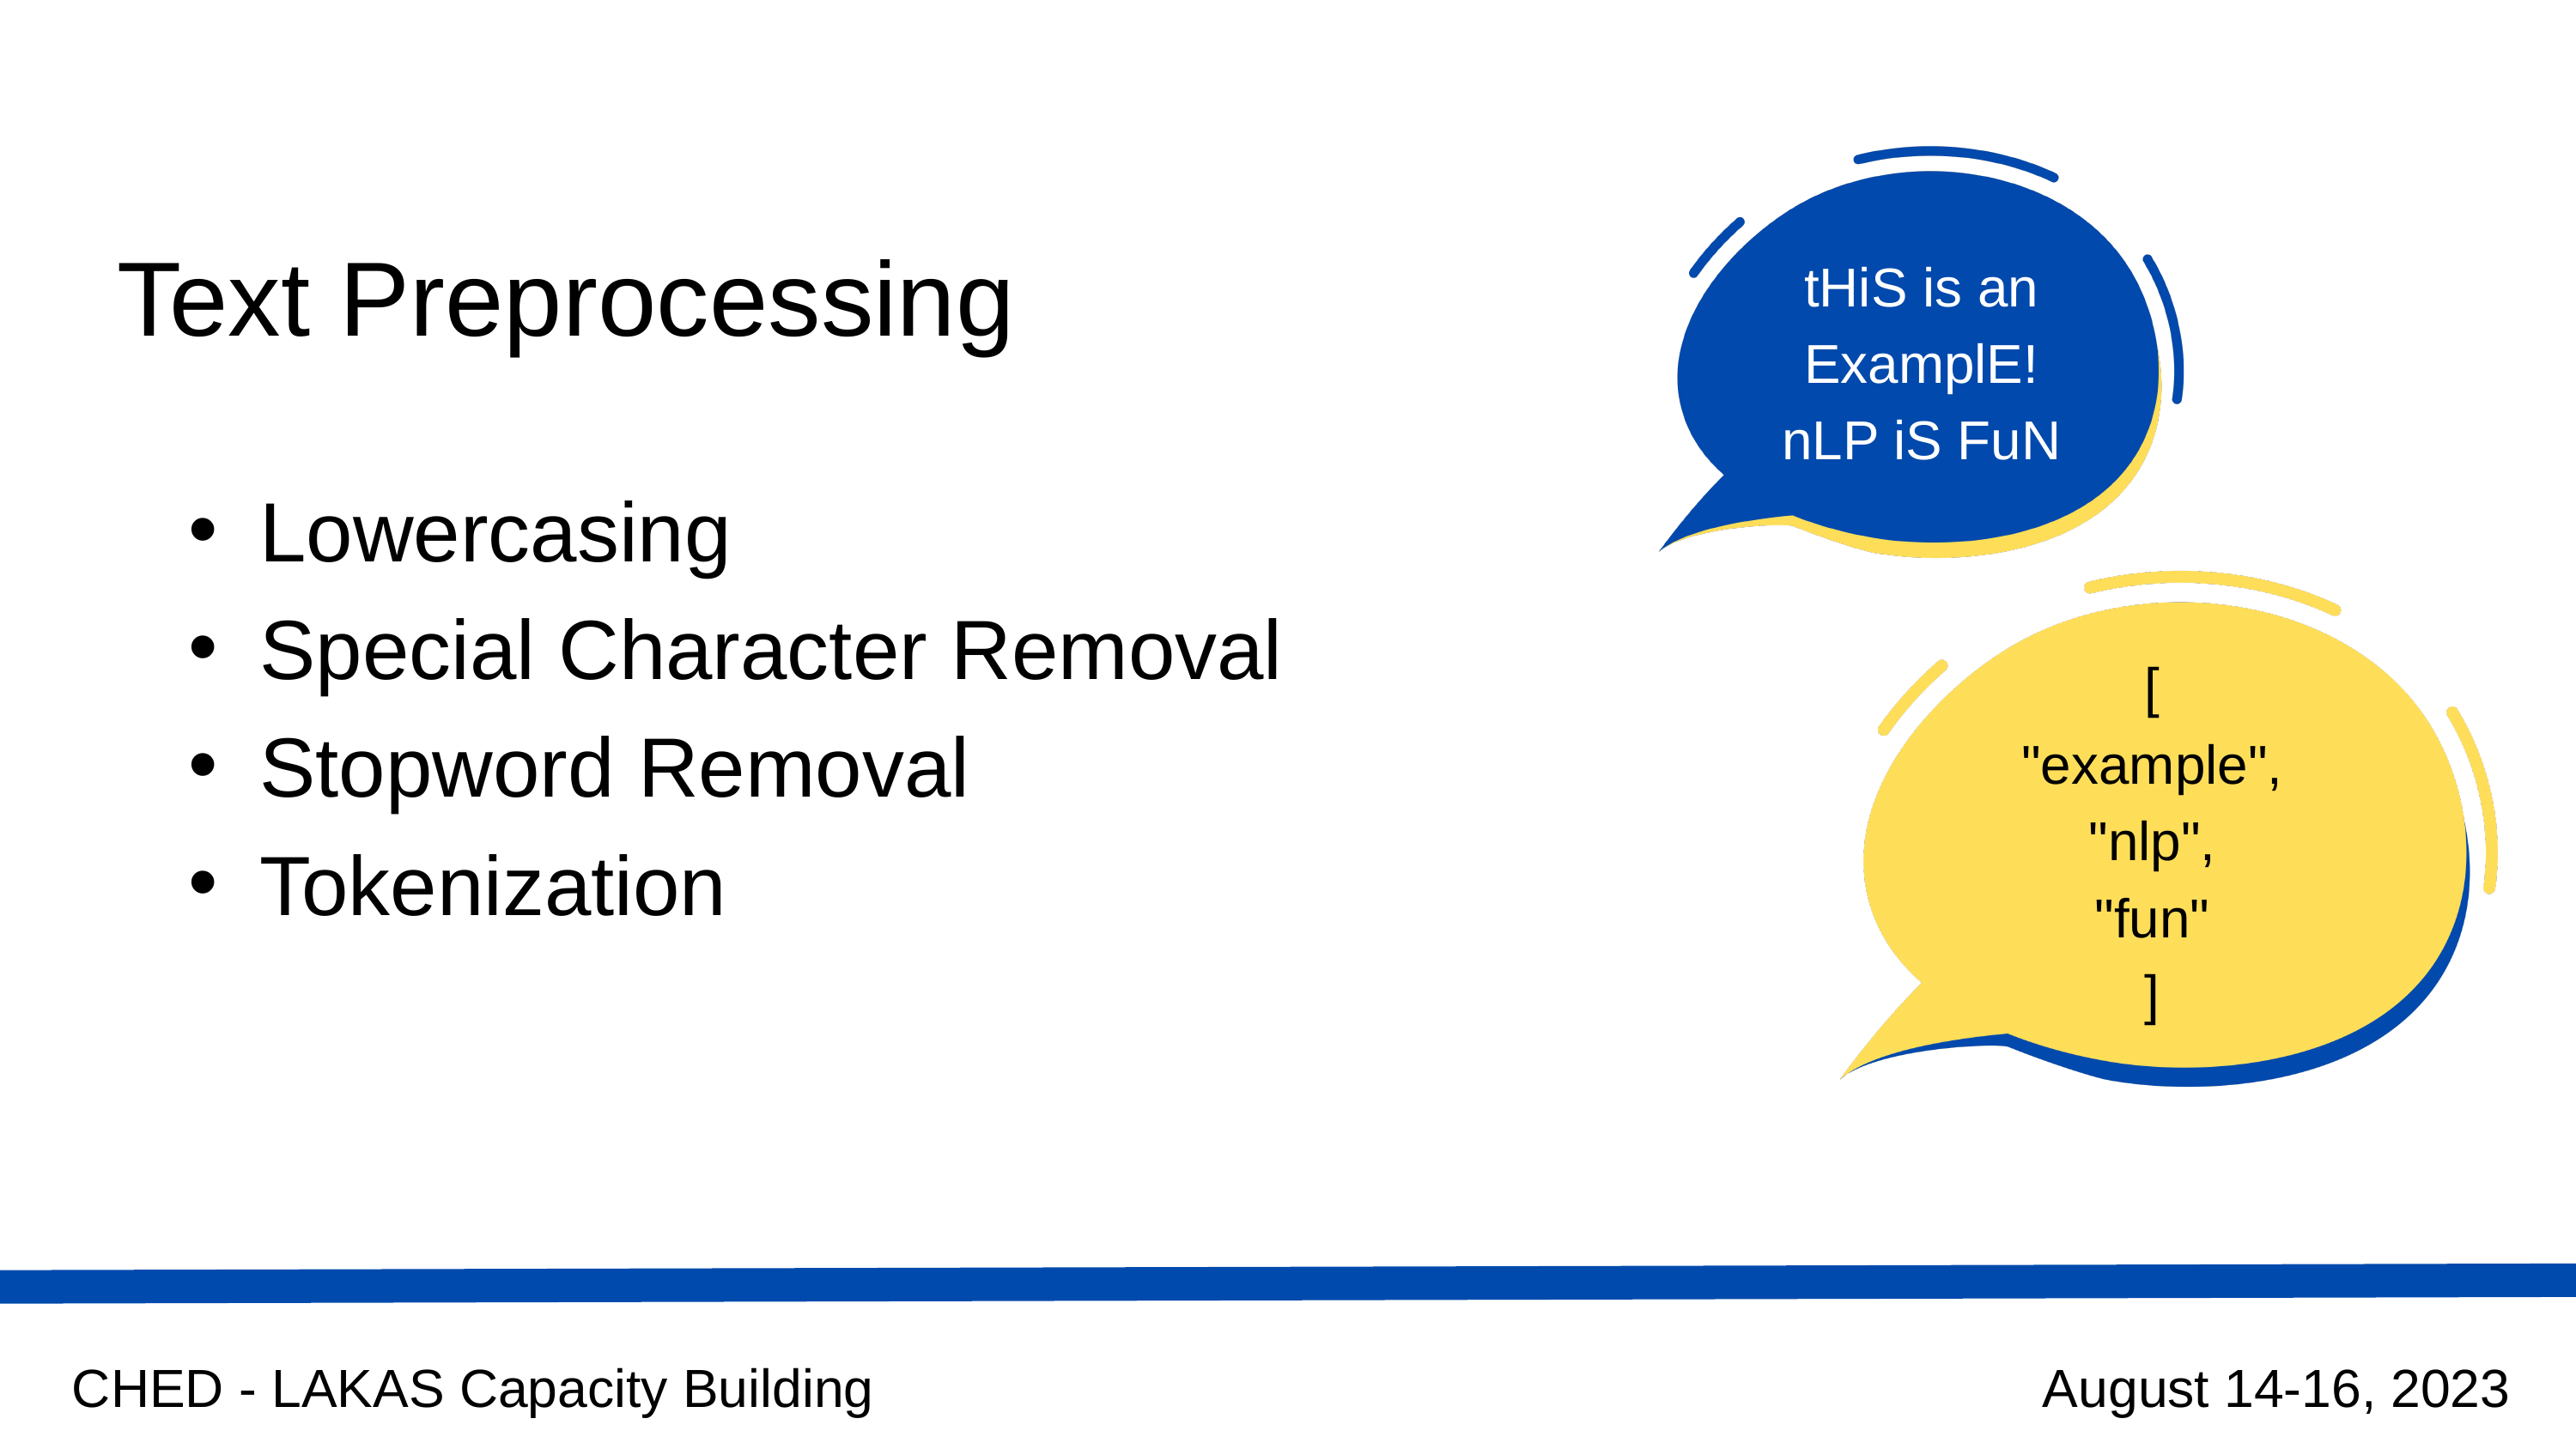

tHiS is an ExamplE! nLP iS FuN
Text Preprocessing
Lowercasing
Special Character Removal
Stopword Removal
Tokenization

[
"example",
"nlp",
"fun"
]

CHED - LAKAS Capacity Building
August 14-16, 2023